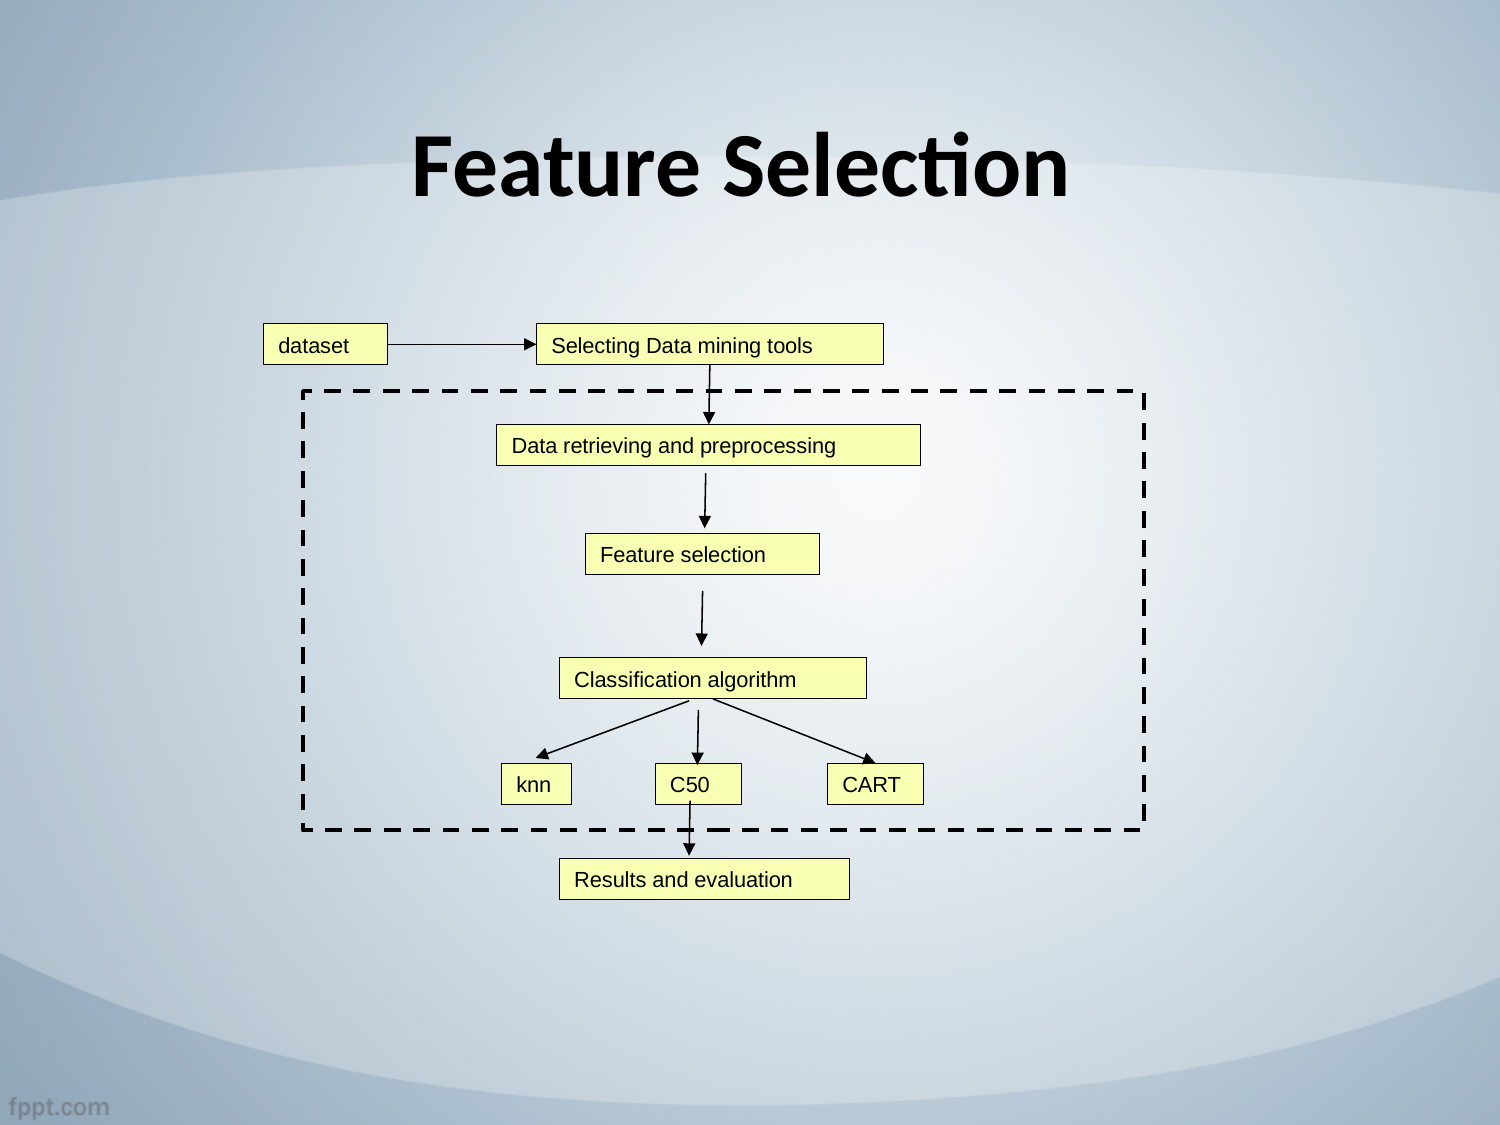

# Feature Selection
dataset
Selecting Data mining tools

Data retrieving and preprocessing
Feature selection
Classification algorithm
knn
C50
CART
Results and evaluation